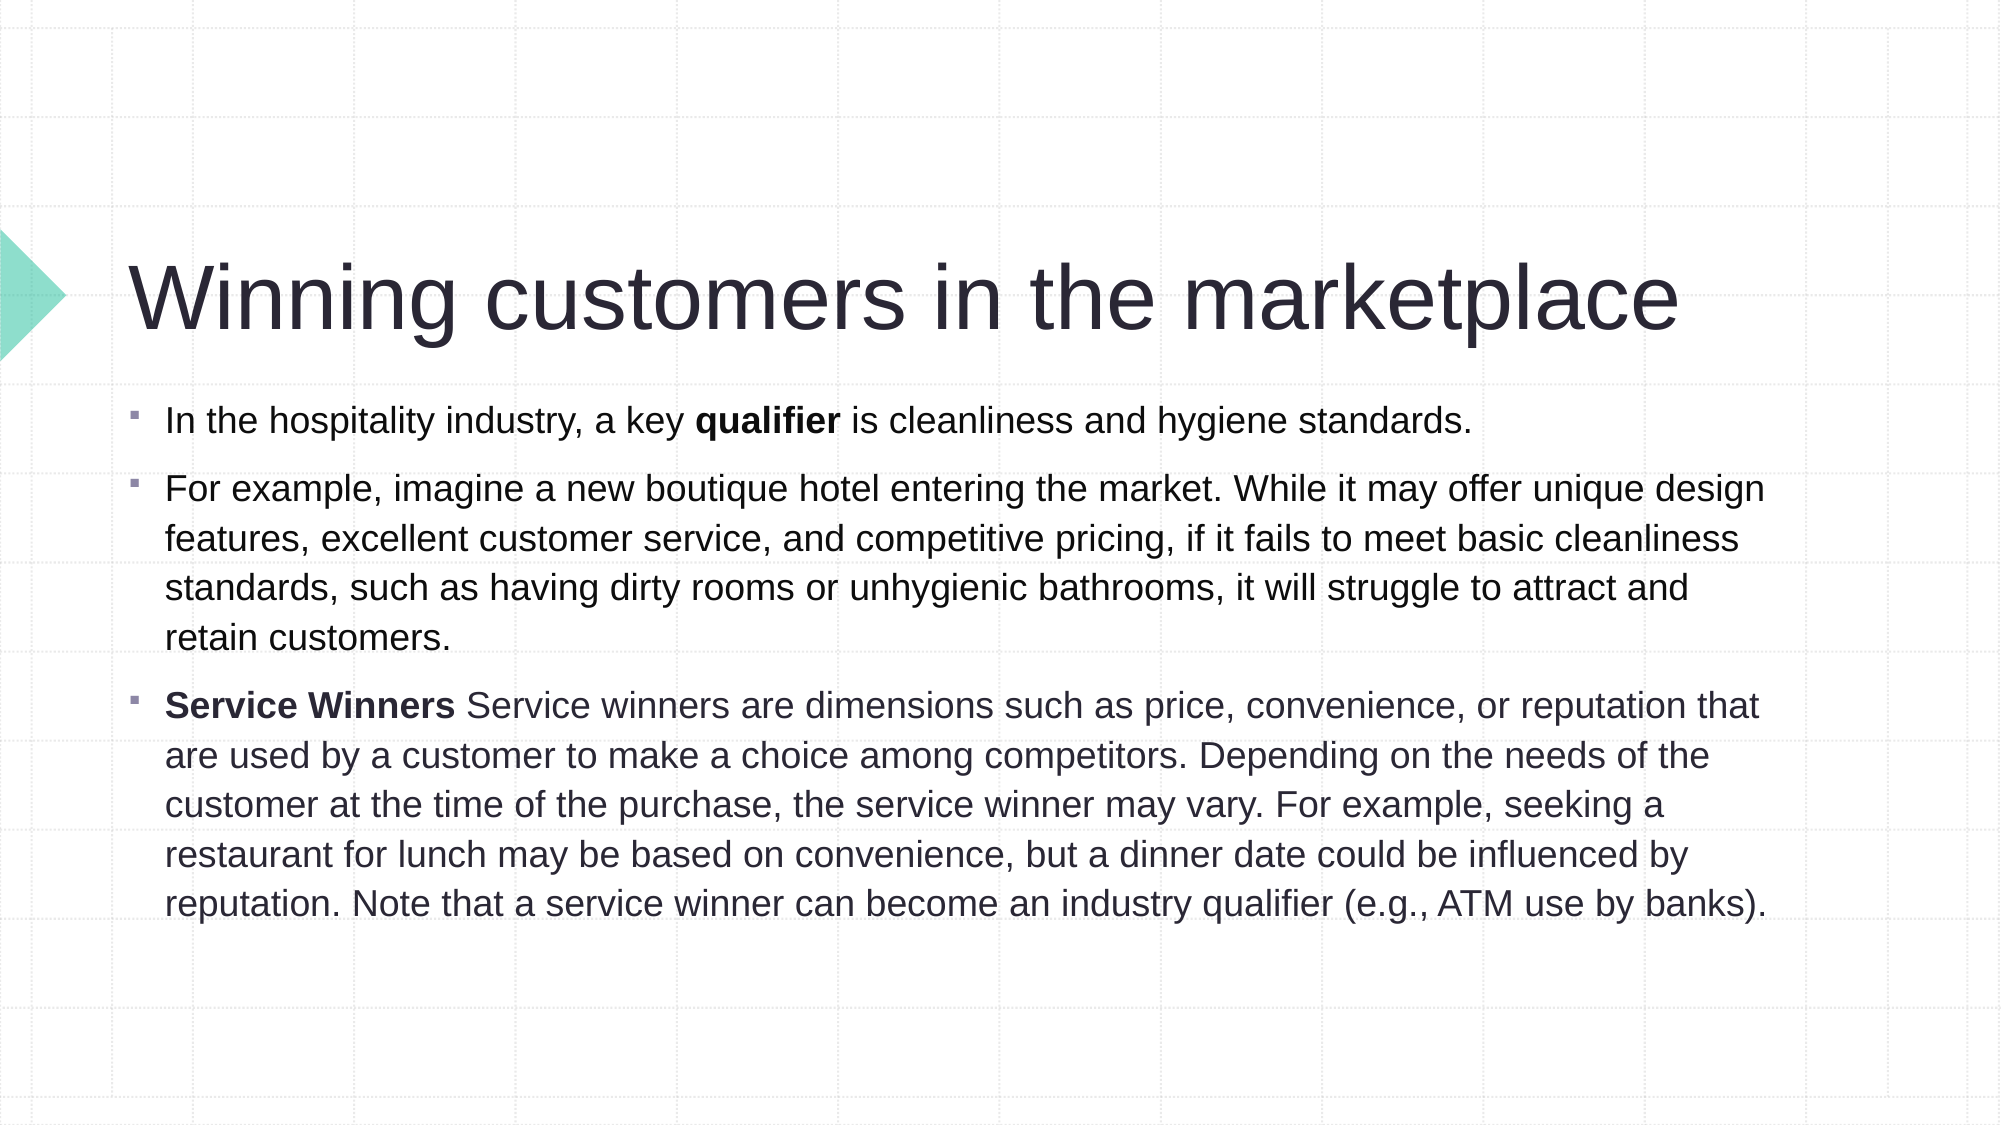

# Winning customers in the marketplace
In the hospitality industry, a key qualifier is cleanliness and hygiene standards.
For example, imagine a new boutique hotel entering the market. While it may offer unique design features, excellent customer service, and competitive pricing, if it fails to meet basic cleanliness standards, such as having dirty rooms or unhygienic bathrooms, it will struggle to attract and retain customers.
Service Winners Service winners are dimensions such as price, convenience, or reputation that are used by a customer to make a choice among competitors. Depending on the needs of the customer at the time of the purchase, the service winner may vary. For example, seeking a restaurant for lunch may be based on convenience, but a dinner date could be influenced by reputation. Note that a service winner can become an industry qualifier (e.g., ATM use by banks).